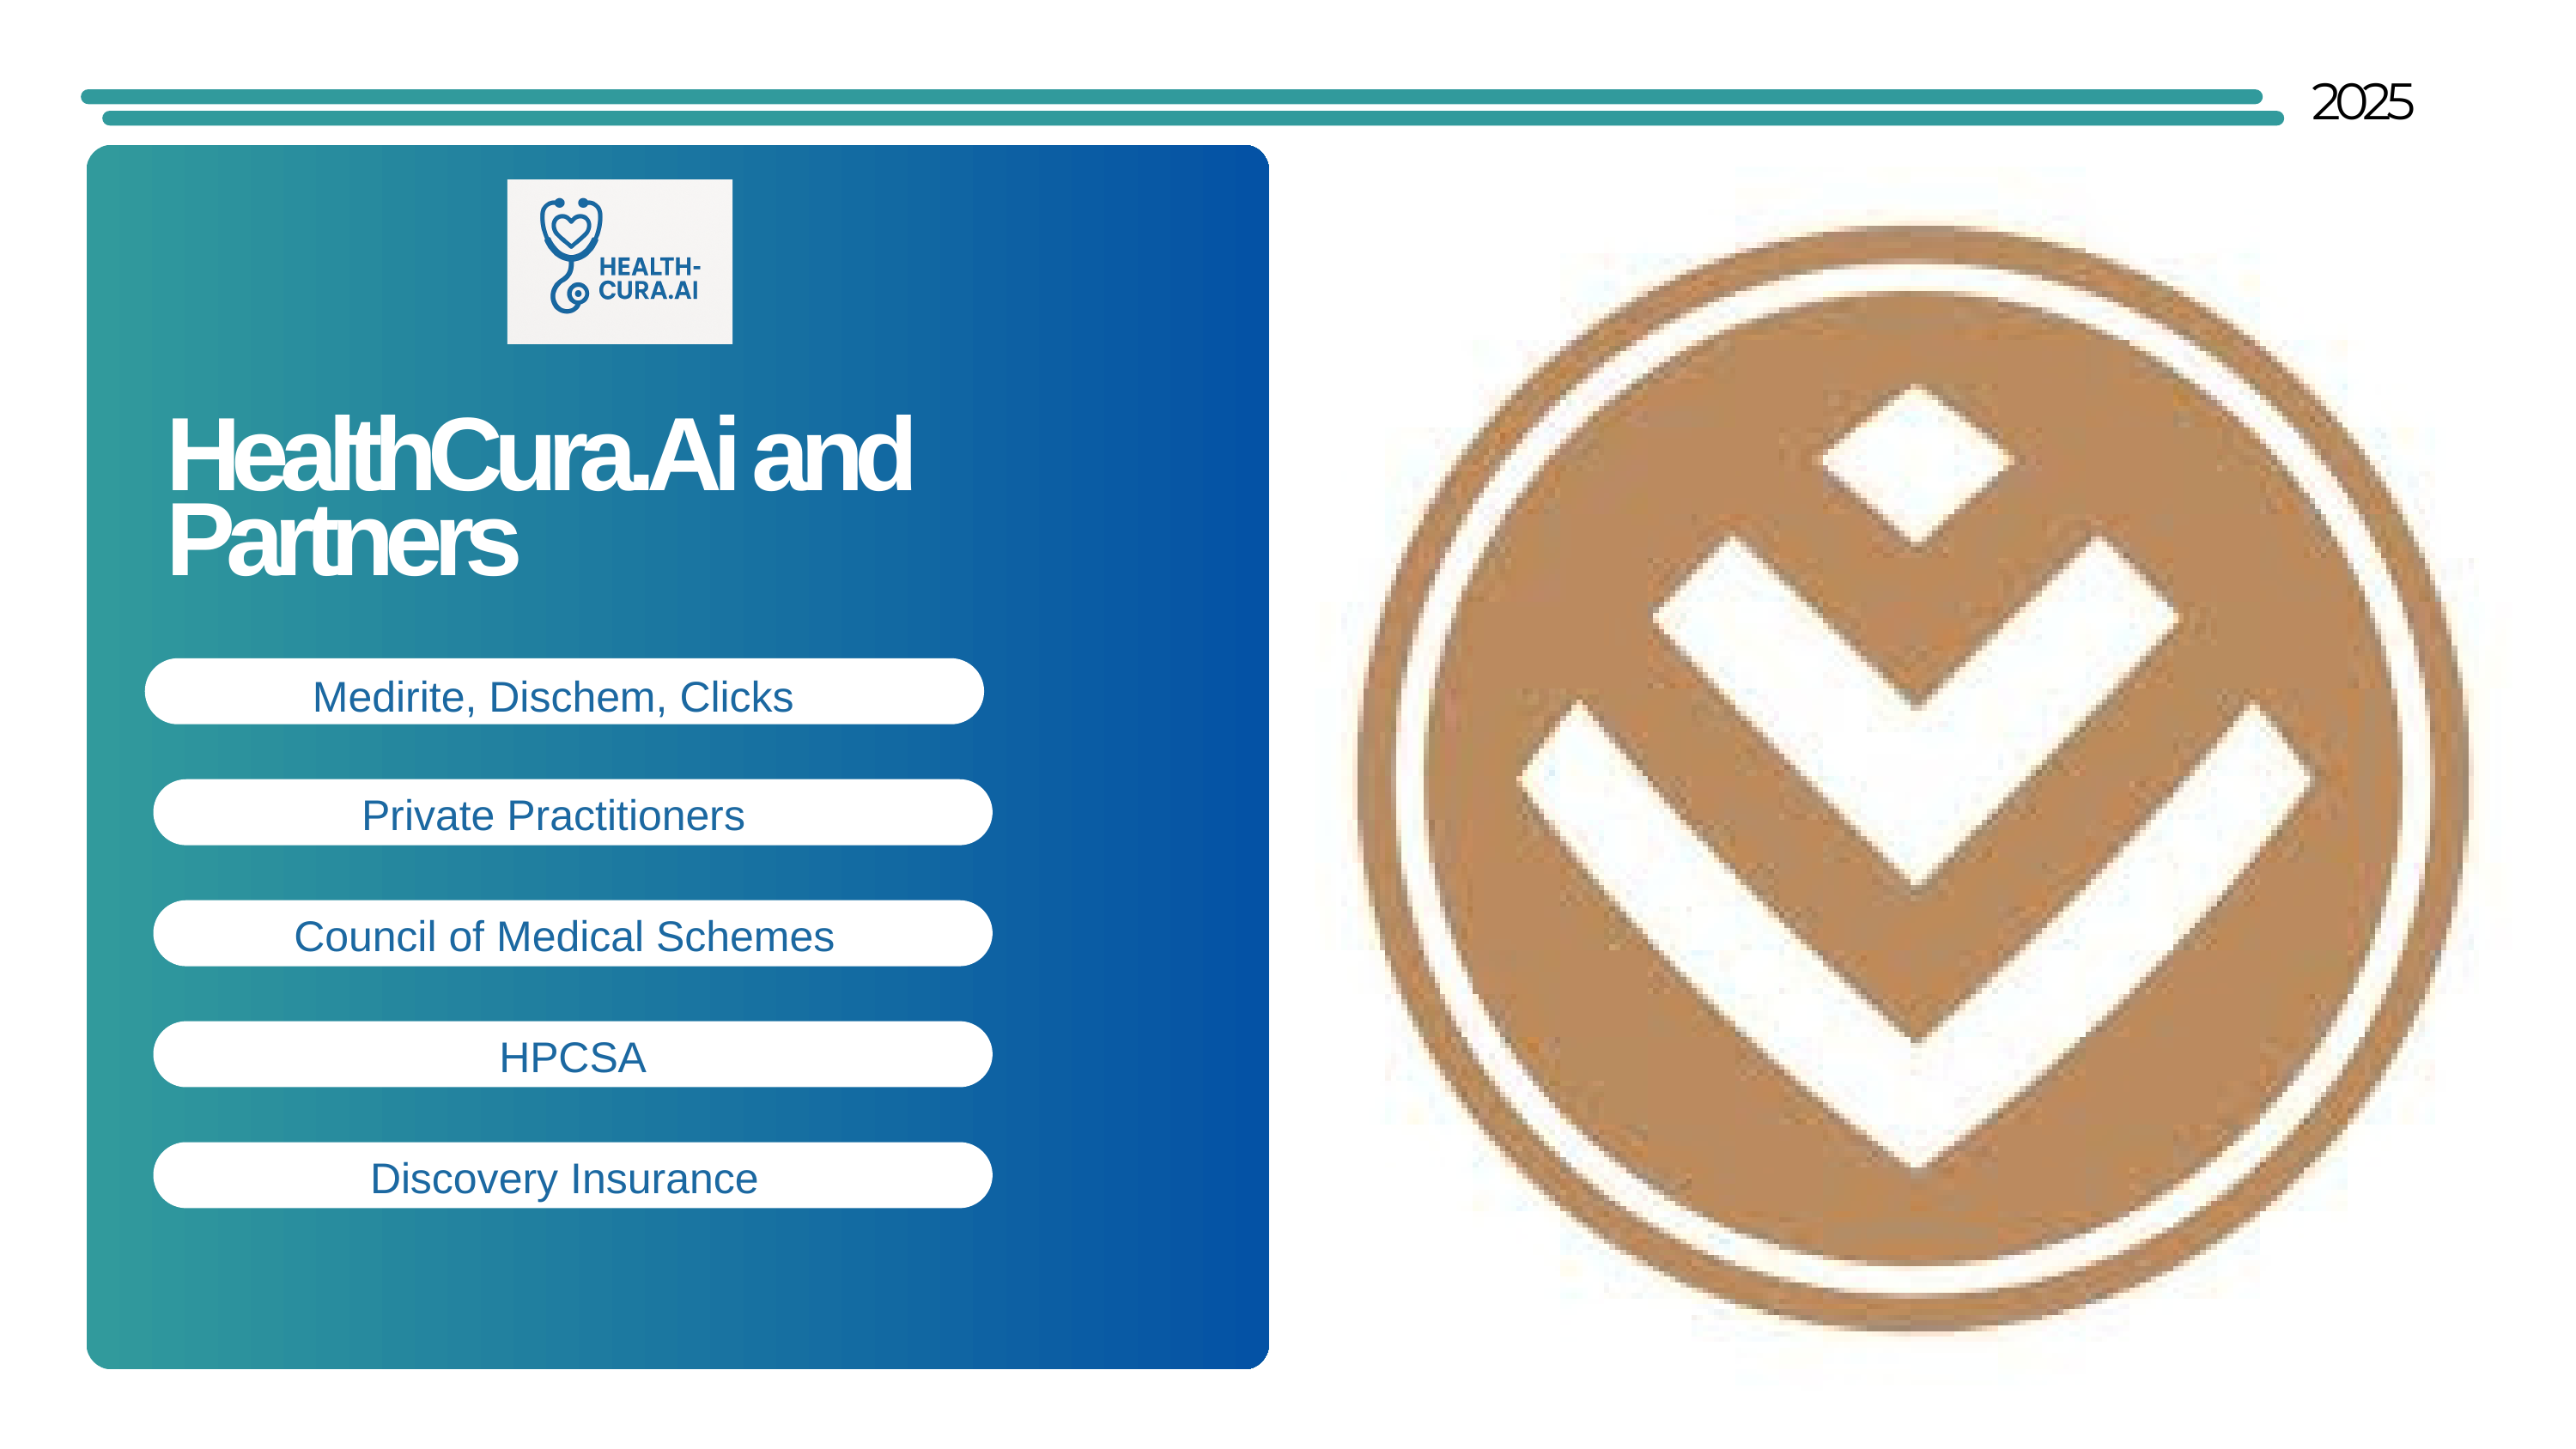

2025

HealthCura.Ai and Partners

Medirite, Dischem, Clicks

Private Practitioners
Council of Medical Schemes

HPCSA
Discovery Insurance